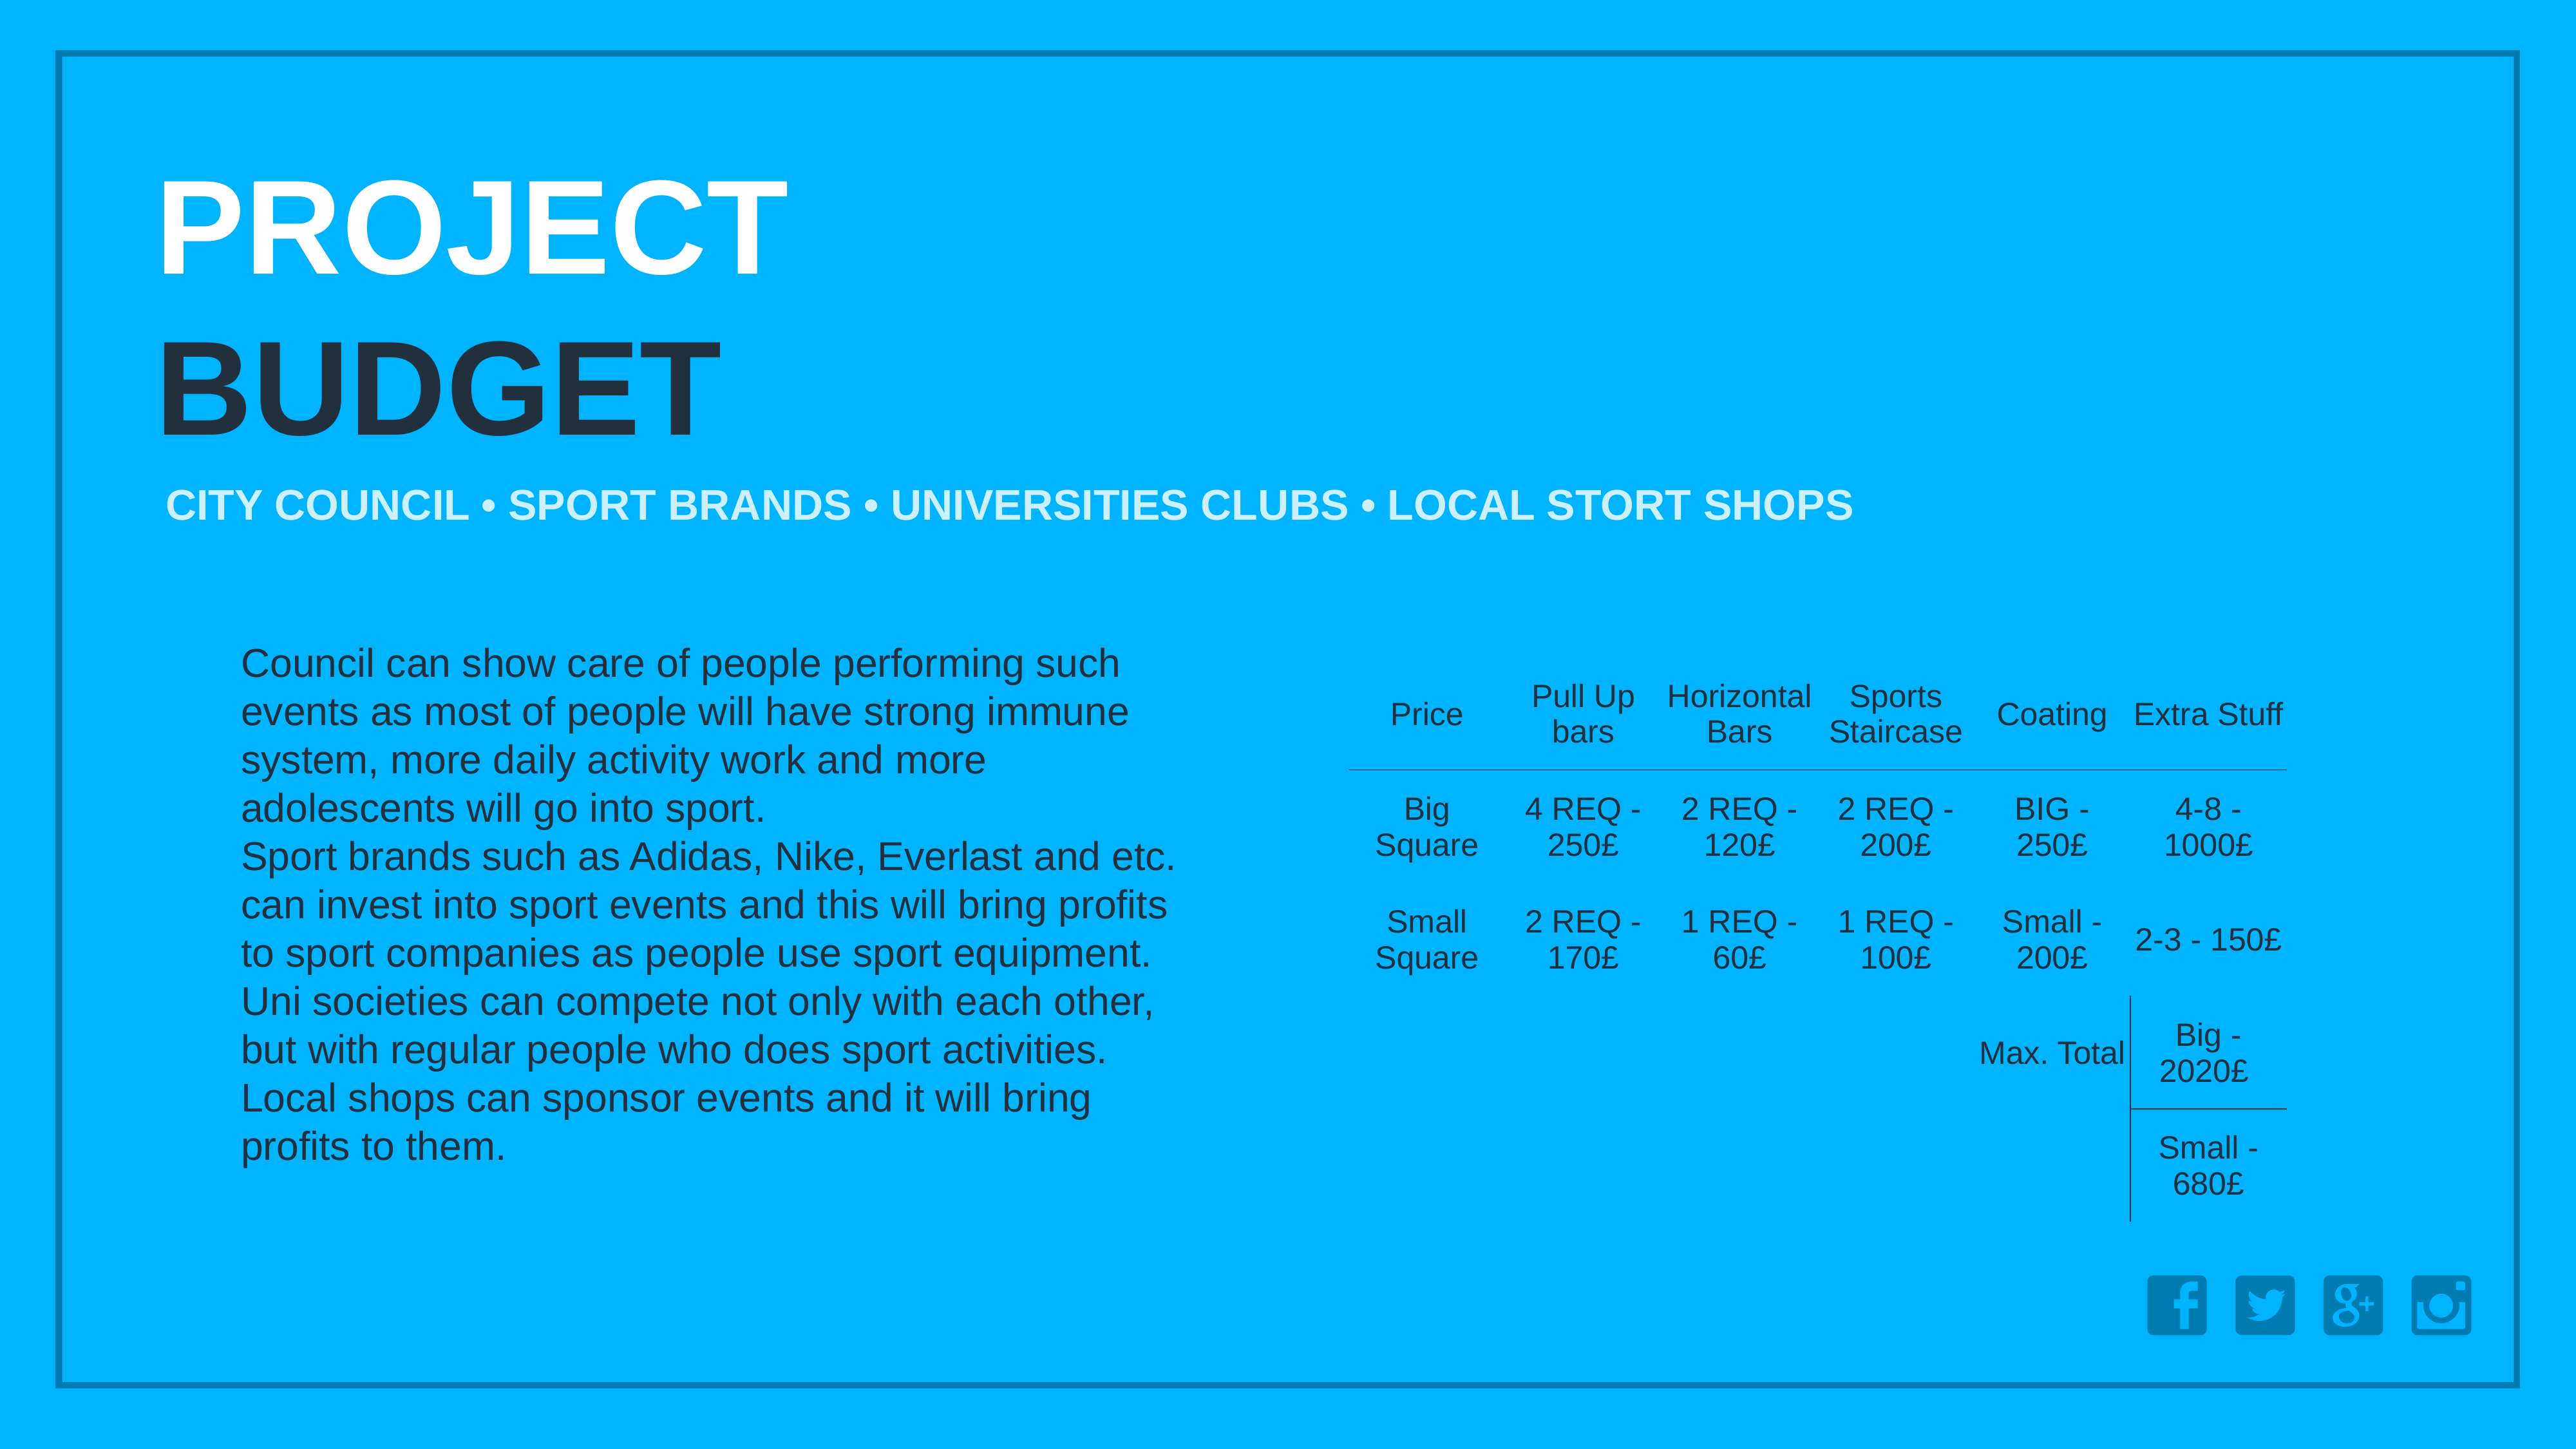

PROJECT
BUDGET
CITY COUNCIL • SPORT BRANDS • UNIVERSITIES CLUBS • LOCAL STORT SHOPS
Council can show care of people performing such events as most of people will have strong immune system, more daily activity work and more adolescents will go into sport.
Sport brands such as Adidas, Nike, Everlast and etc. can invest into sport events and this will bring profits to sport companies as people use sport equipment.
Uni societies can compete not only with each other, but with regular people who does sport activities.
Local shops can sponsor events and it will bring profits to them.
| Price | Pull Up bars | Horizontal Bars | Sports Staircase | Coating | Extra Stuff |
| --- | --- | --- | --- | --- | --- |
| Big Square | 4 REQ - 250£ | 2 REQ - 120£ | 2 REQ - 200£ | BIG - 250£ | 4-8 - 1000£ |
| Small Square | 2 REQ - 170£ | 1 REQ - 60£ | 1 REQ - 100£ | Small - 200£ | 2-3 - 150£ |
|  |  |  |  | Max. Total | Big - 2020£ |
|  |  |  |  |  | Small - 680£ |